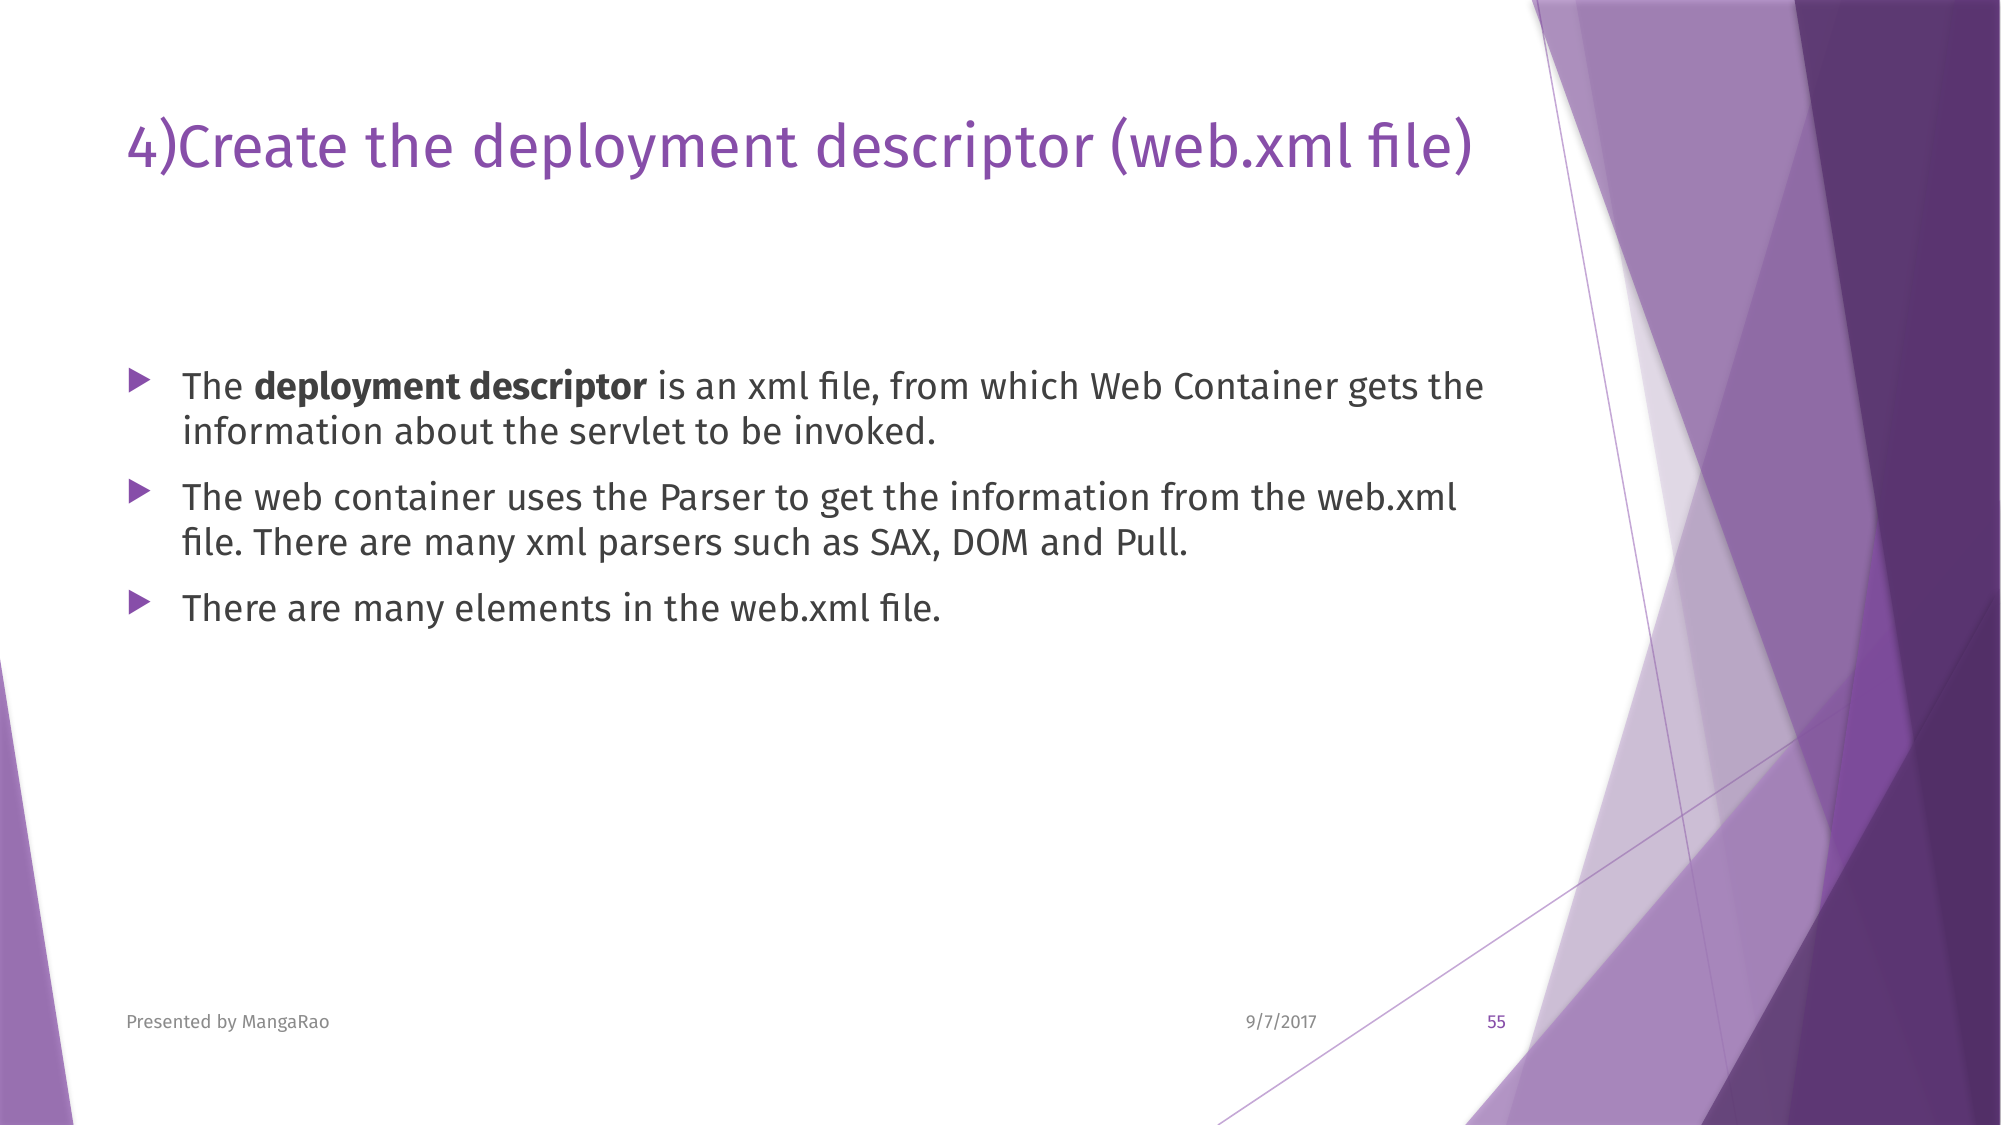

# 4)Create the deployment descriptor (web.xml file)
The deployment descriptor is an xml file, from which Web Container gets the information about the servlet to be invoked.
The web container uses the Parser to get the information from the web.xml file. There are many xml parsers such as SAX, DOM and Pull.
There are many elements in the web.xml file.

Presented by MangaRao
9/7/2017
55